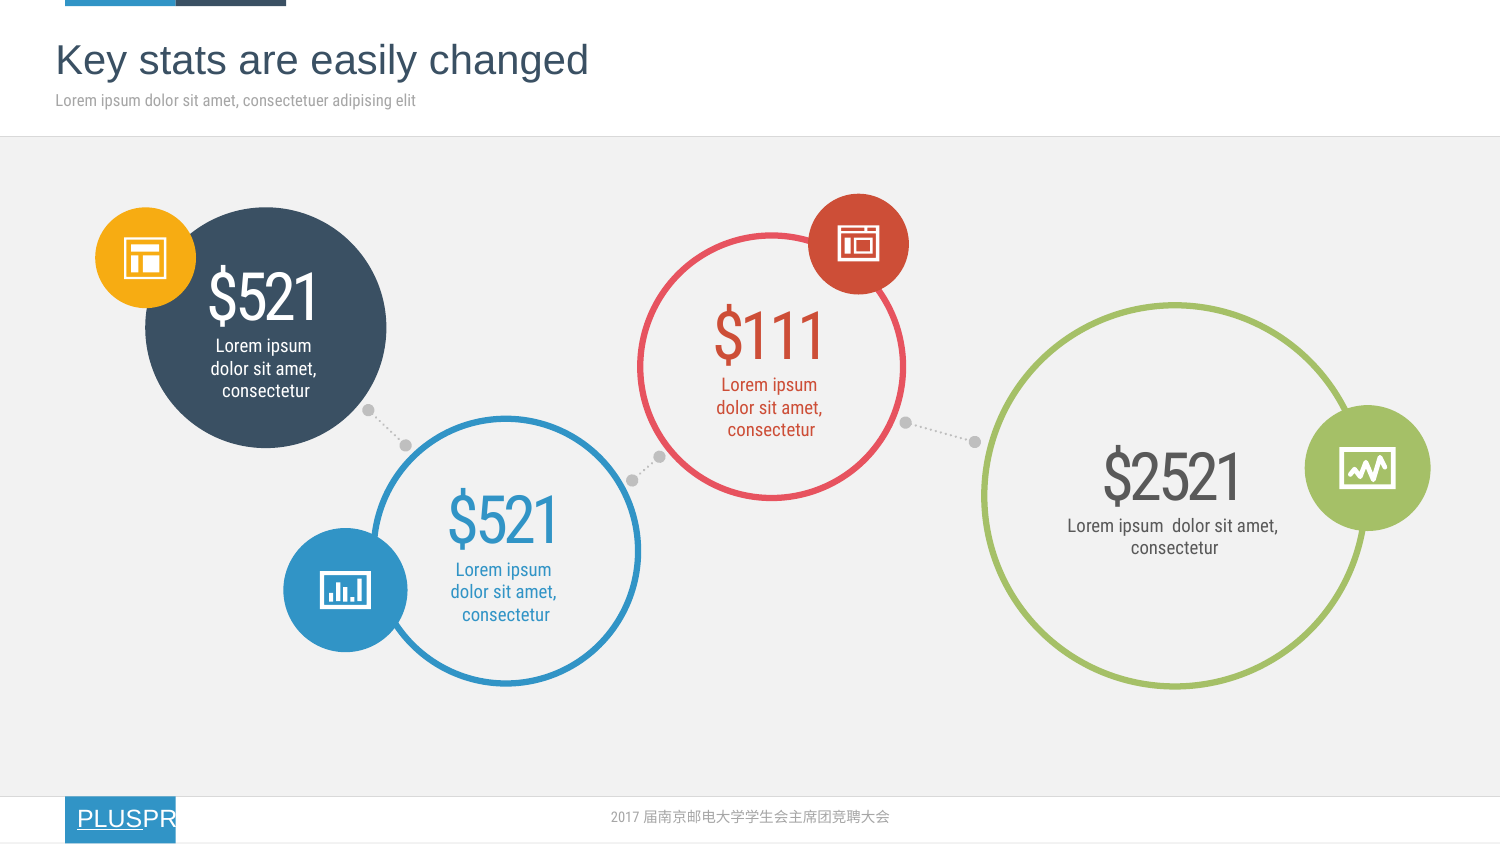

# Key stats are easily changed
Lorem ipsum dolor sit amet, consectetuer adipising elit

$111
Lorem ipsum
dolor sit amet,
consectetur

$521
Lorem ipsum
dolor sit amet,
consectetur

$2521
Lorem ipsum  dolor sit amet,
consectetur

$521
Lorem ipsum
dolor sit amet,
consectetur